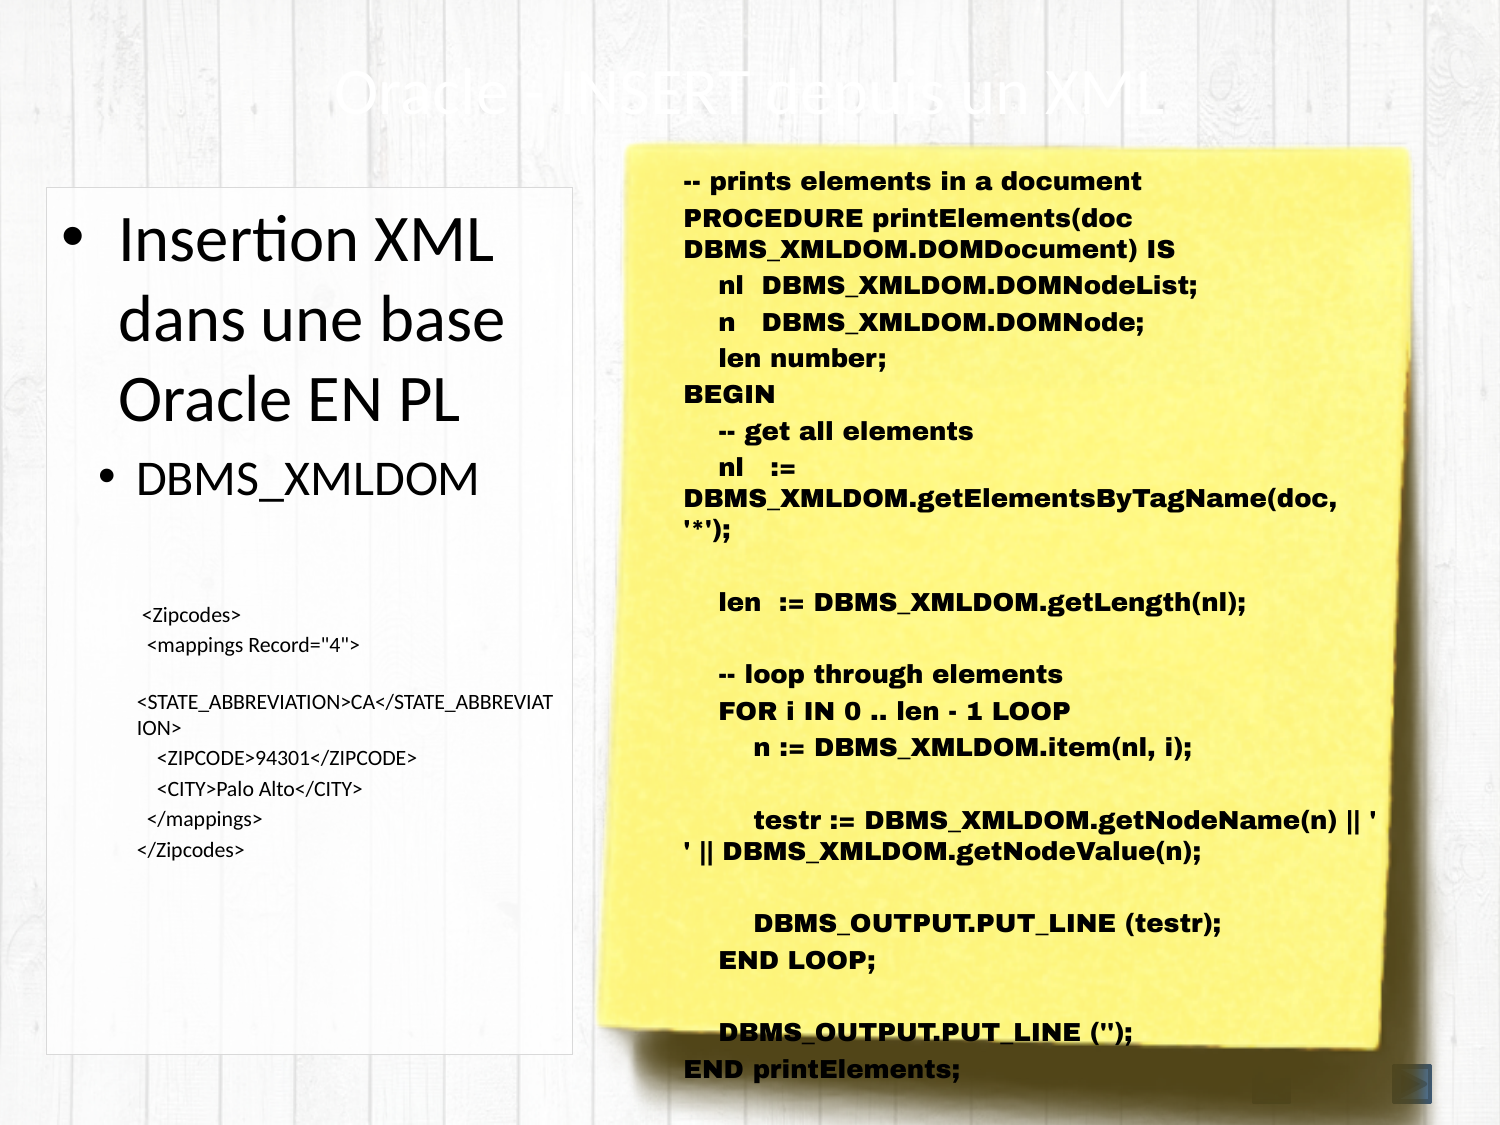

# Oracle - INSERT depuis un XML
-- prints elements in a document
PROCEDURE printElements(doc DBMS_XMLDOM.DOMDocument) IS
    nl  DBMS_XMLDOM.DOMNodeList;
    n   DBMS_XMLDOM.DOMNode;
    len number;
BEGIN
    -- get all elements
    nl   := DBMS_XMLDOM.getElementsByTagName(doc, '*');

    len  := DBMS_XMLDOM.getLength(nl);

    -- loop through elements
    FOR i IN 0 .. len - 1 LOOP
        n := DBMS_XMLDOM.item(nl, i);

        testr := DBMS_XMLDOM.getNodeName(n) || ' ' || DBMS_XMLDOM.getNodeValue(n);

        DBMS_OUTPUT.PUT_LINE (testr);
    END LOOP;

    DBMS_OUTPUT.PUT_LINE ('');
END printElements;

Insertion XML dans une base Oracle EN PL
DBMS_XMLDOM

 <Zipcodes>
  <mappings Record="4">
    <STATE_ABBREVIATION>CA</STATE_ABBREVIATION>
    <ZIPCODE>94301</ZIPCODE>
    <CITY>Palo Alto</CITY>
  </mappings>
</Zipcodes>